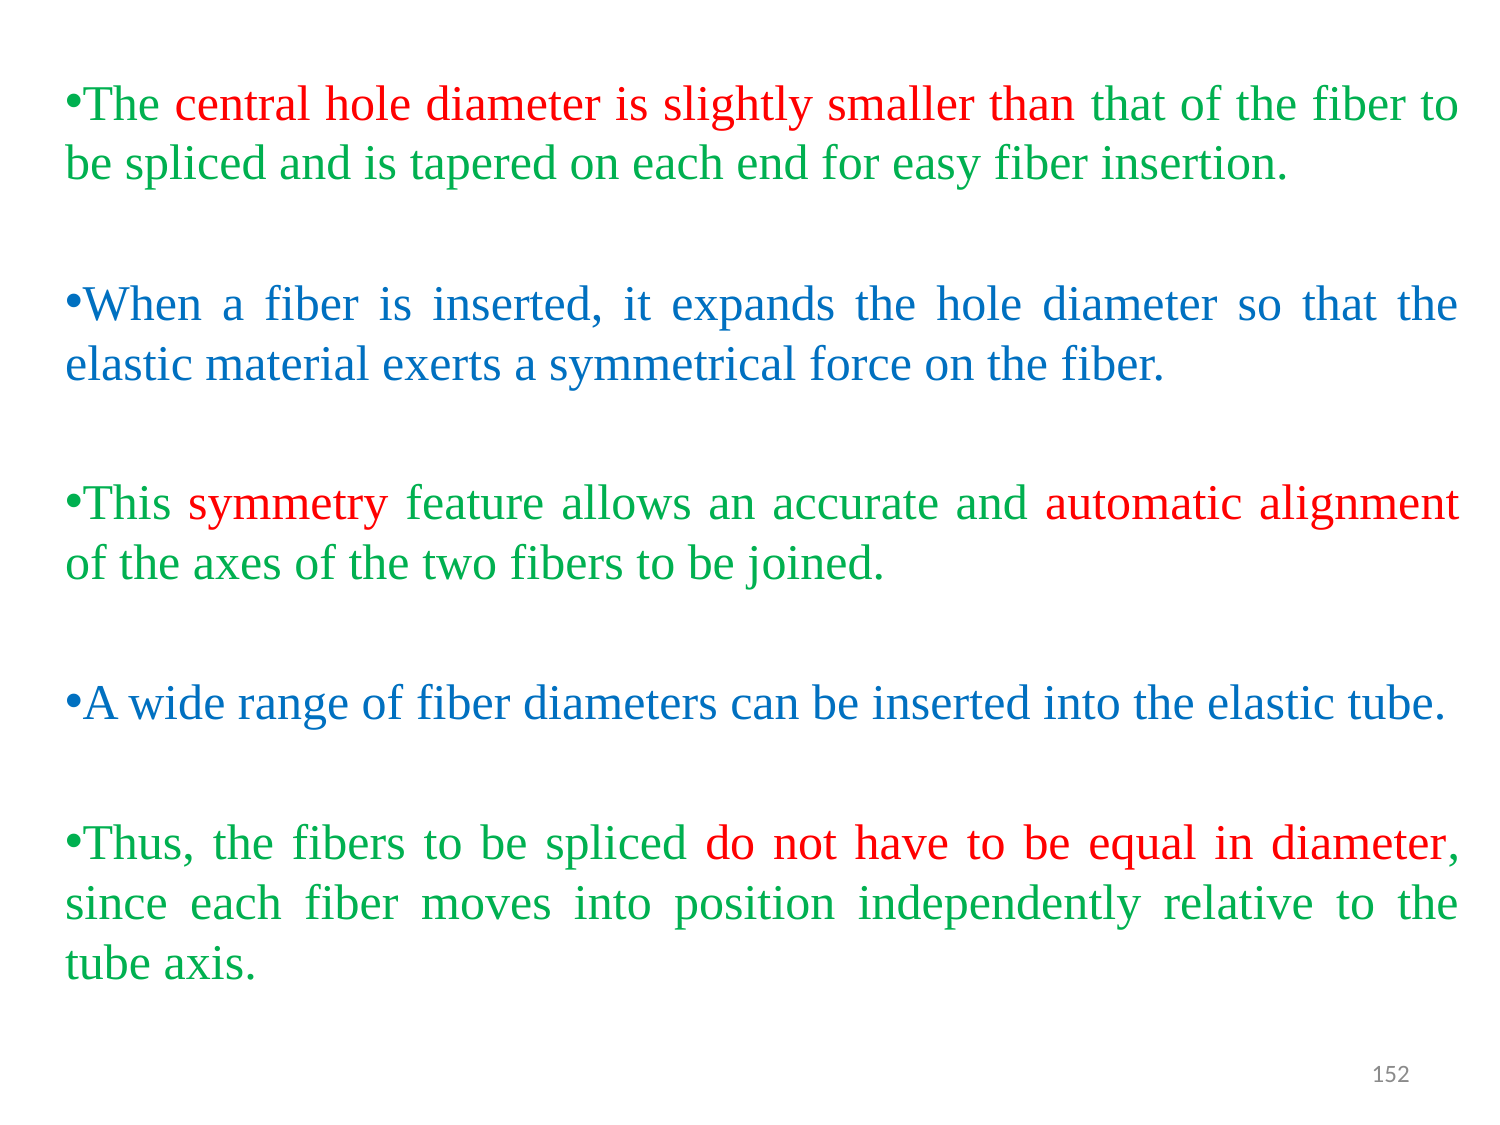

#
The central hole diameter is slightly smaller than that of the fiber to be spliced and is tapered on each end for easy fiber insertion.

When a fiber is inserted, it expands the hole diameter so that the elastic material exerts a symmetrical force on the fiber.

This symmetry feature allows an accurate and automatic alignment of the axes of the two fibers to be joined.

A wide range of fiber diameters can be inserted into the elastic tube.

Thus, the fibers to be spliced do not have to be equal in diameter, since each fiber moves into position independently relative to the tube axis.
152